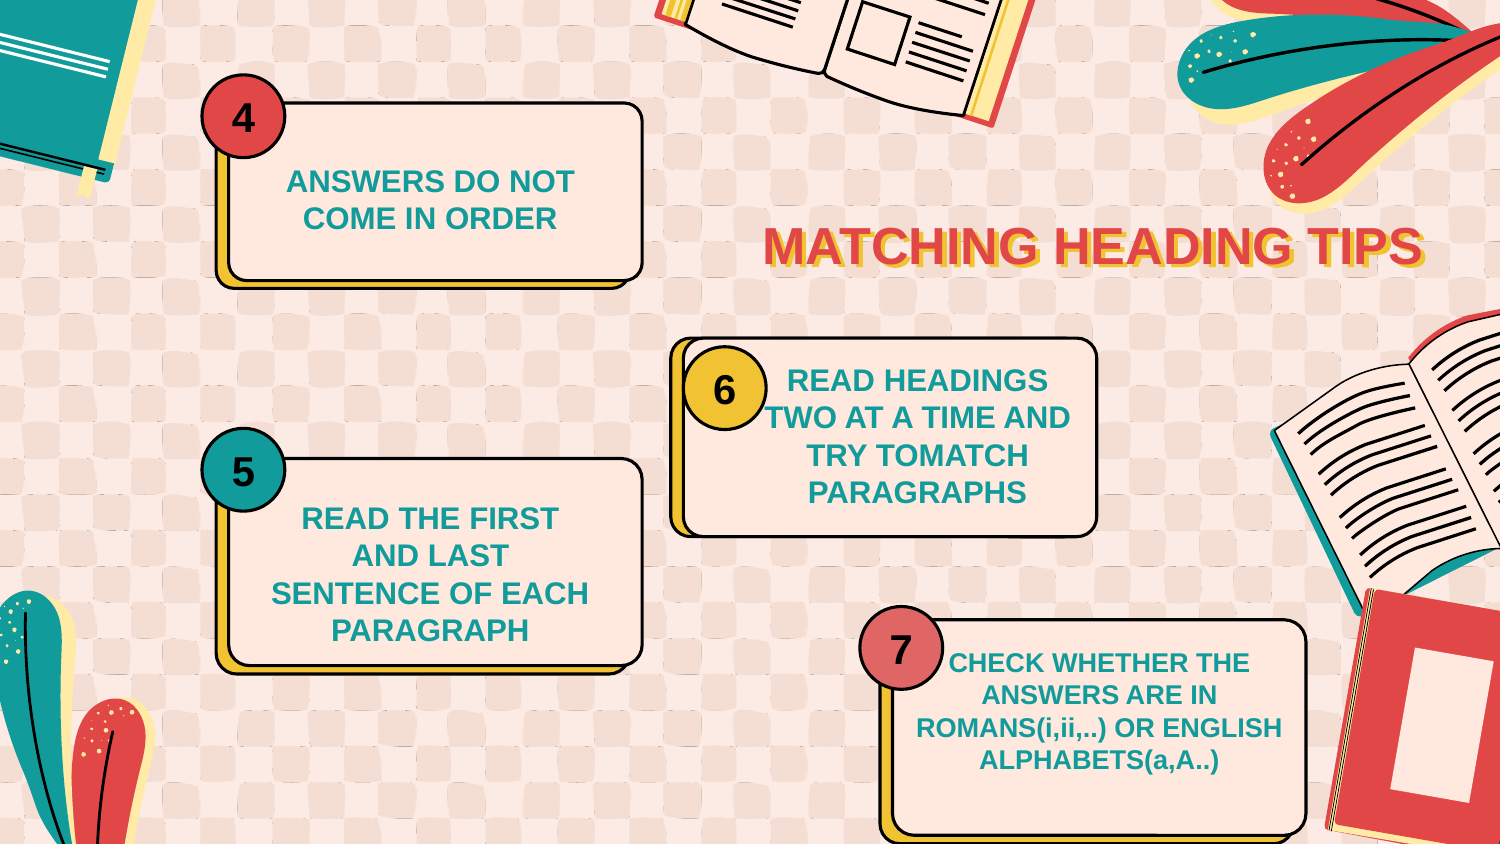

4

# MATCHING HEADING TIPS
ANSWERS DO NOT COME IN ORDER

6
READ HEADINGS TWO AT A TIME AND TRY TOMATCH PARAGRAPHS
5

READ THE FIRST AND LAST SENTENCE OF EACH PARAGRAPH
7
CHECK WHETHER THE ANSWERS ARE IN ROMANS(i,ii,..) OR ENGLISH ALPHABETS(a,A..)